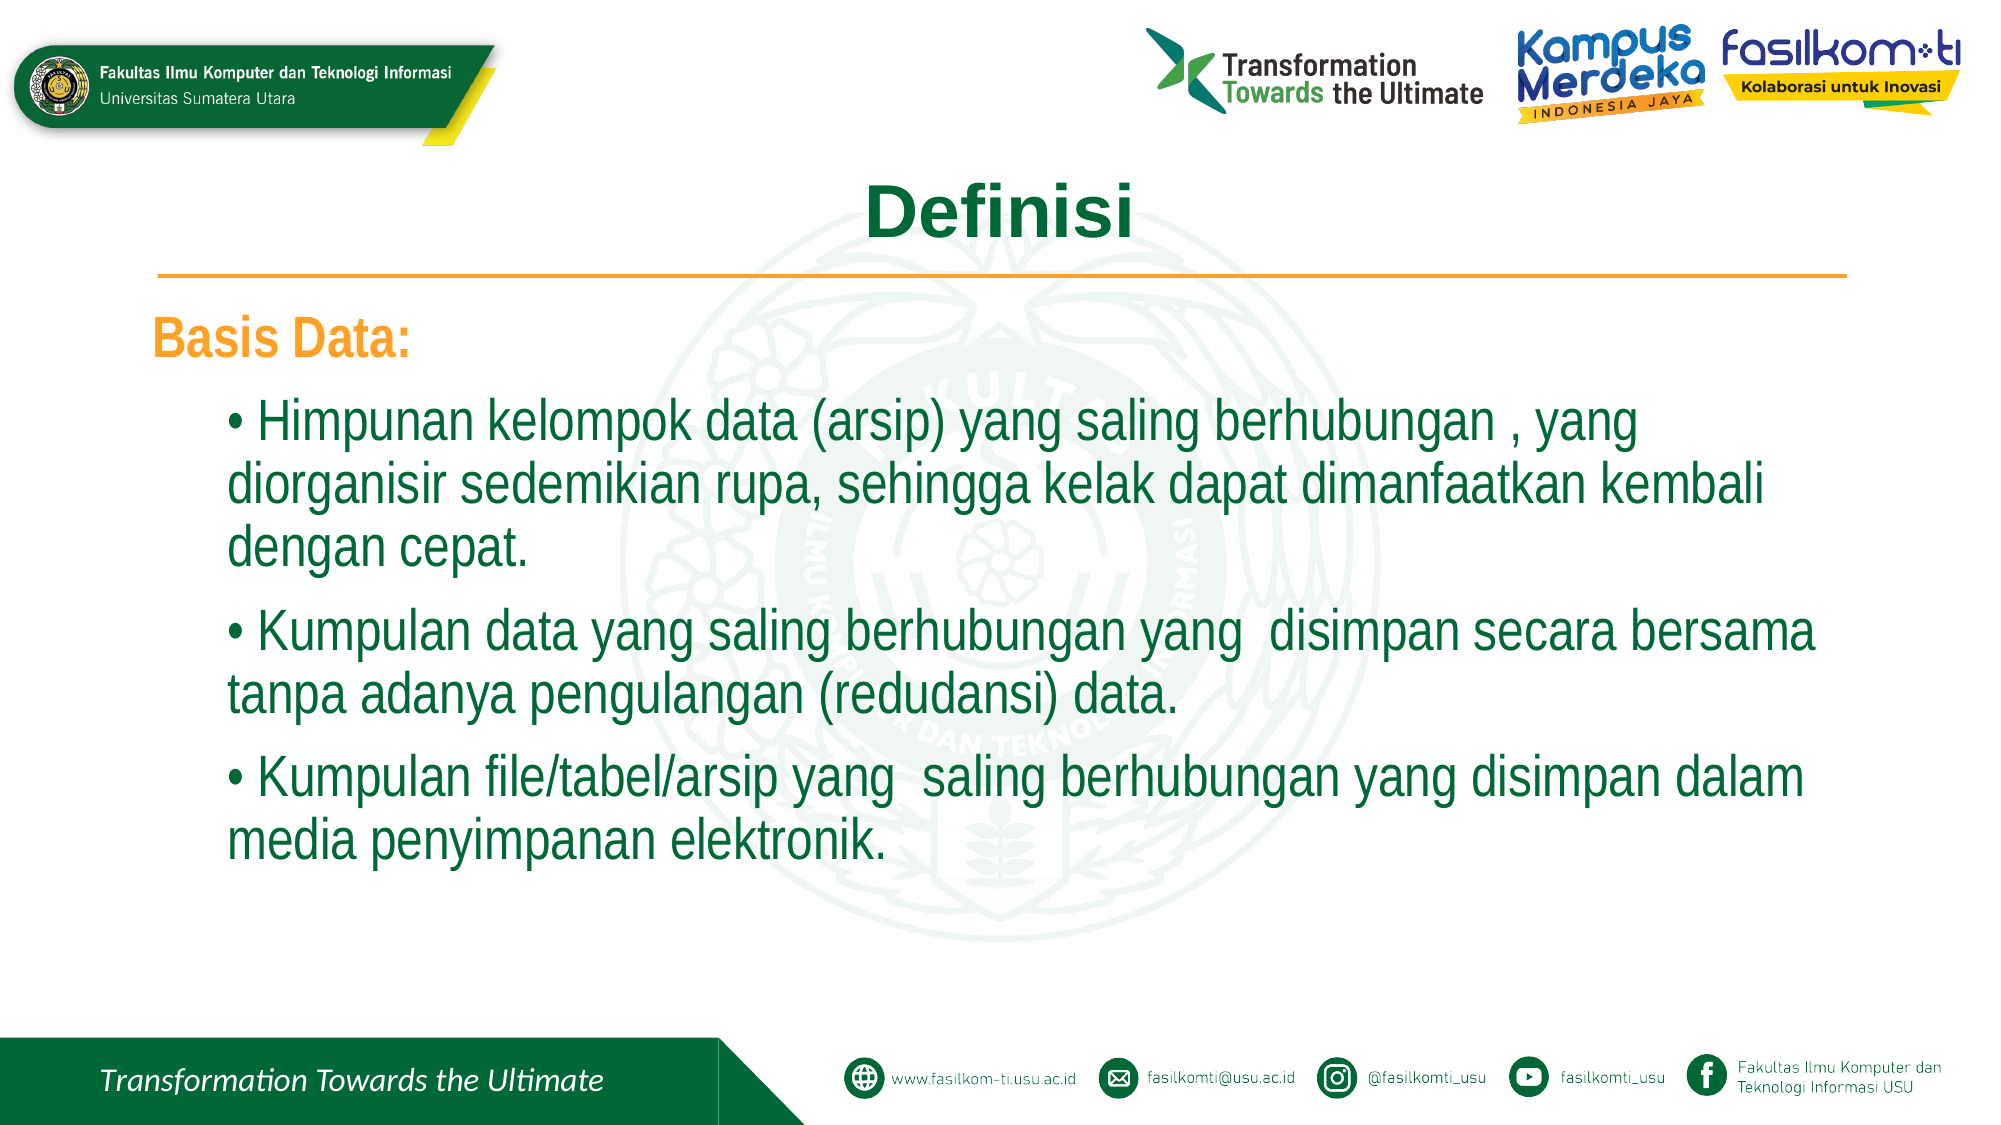

# Definisi
Basis Data:
	• Himpunan kelompok data (arsip) yang saling berhubungan , yang diorganisir sedemikian rupa, sehingga kelak dapat dimanfaatkan kembali dengan cepat.
	• Kumpulan data yang saling berhubungan yang  disimpan secara bersama tanpa adanya pengulangan (redudansi) data.
	• Kumpulan file/tabel/arsip yang  saling berhubungan yang disimpan dalam media penyimpanan elektronik.